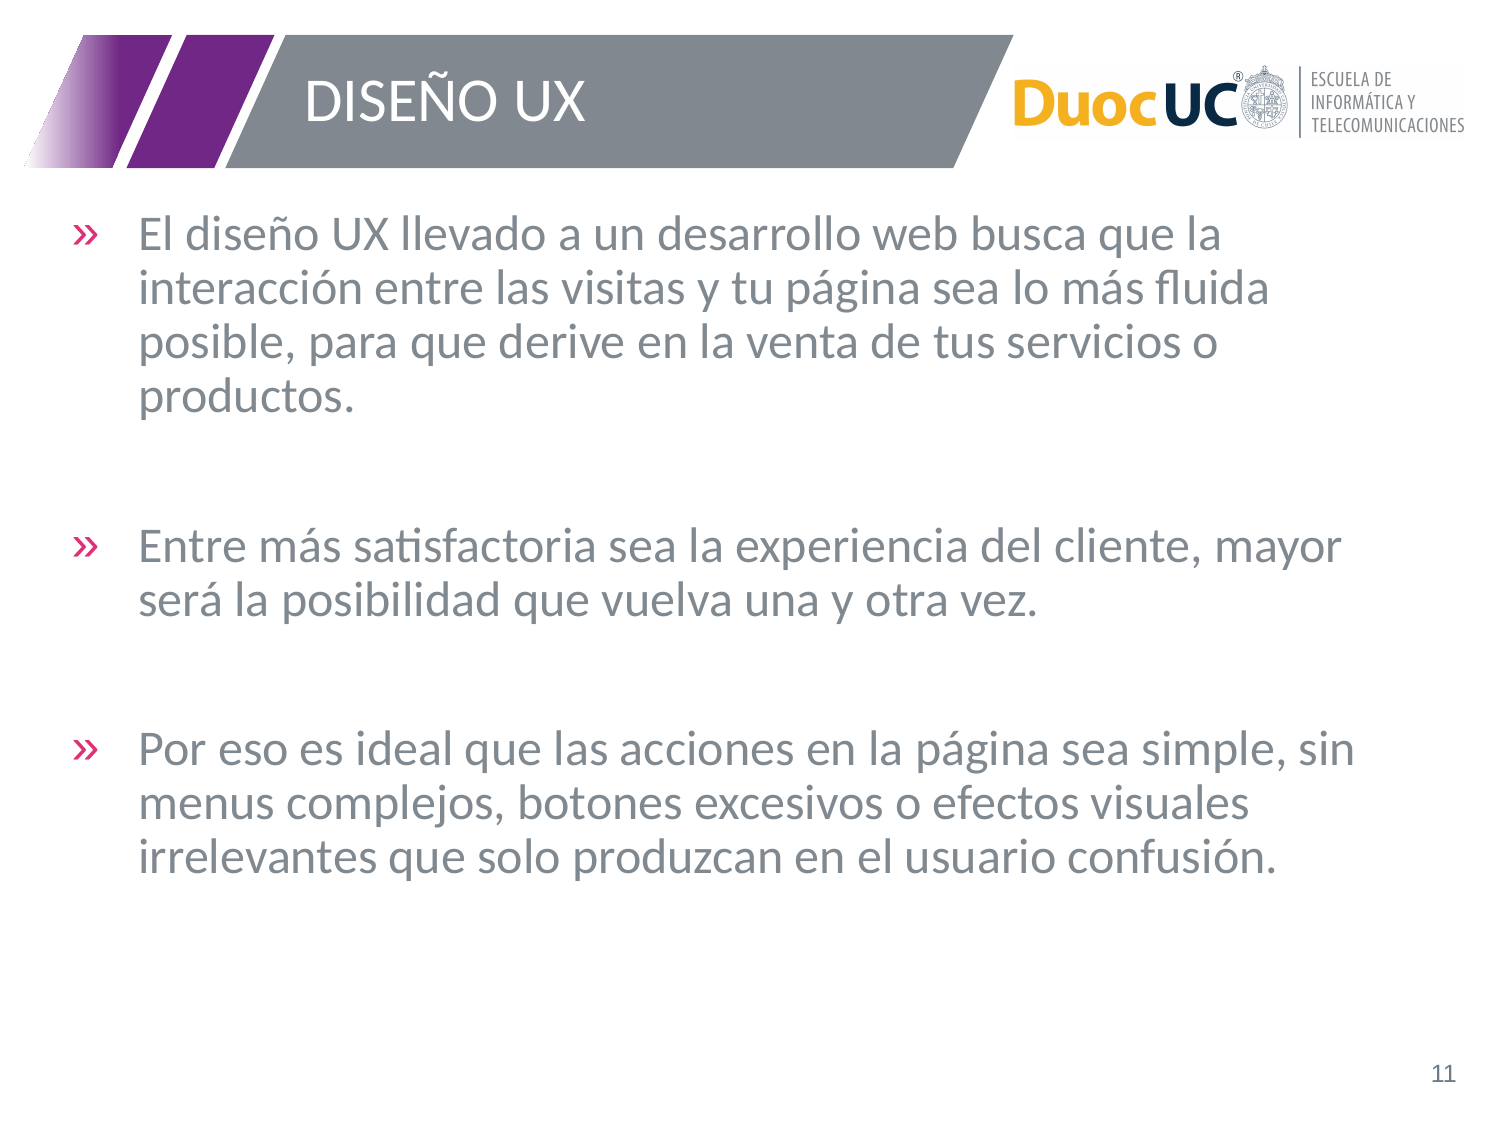

# DISEÑO UX
El diseño UX llevado a un desarrollo web busca que la interacción entre las visitas y tu página sea lo más fluida posible, para que derive en la venta de tus servicios o productos.

Entre más satisfactoria sea la experiencia del cliente, mayor será la posibilidad que vuelva una y otra vez.

Por eso es ideal que las acciones en la página sea simple, sin menus complejos, botones excesivos o efectos visuales irrelevantes que solo produzcan en el usuario confusión.